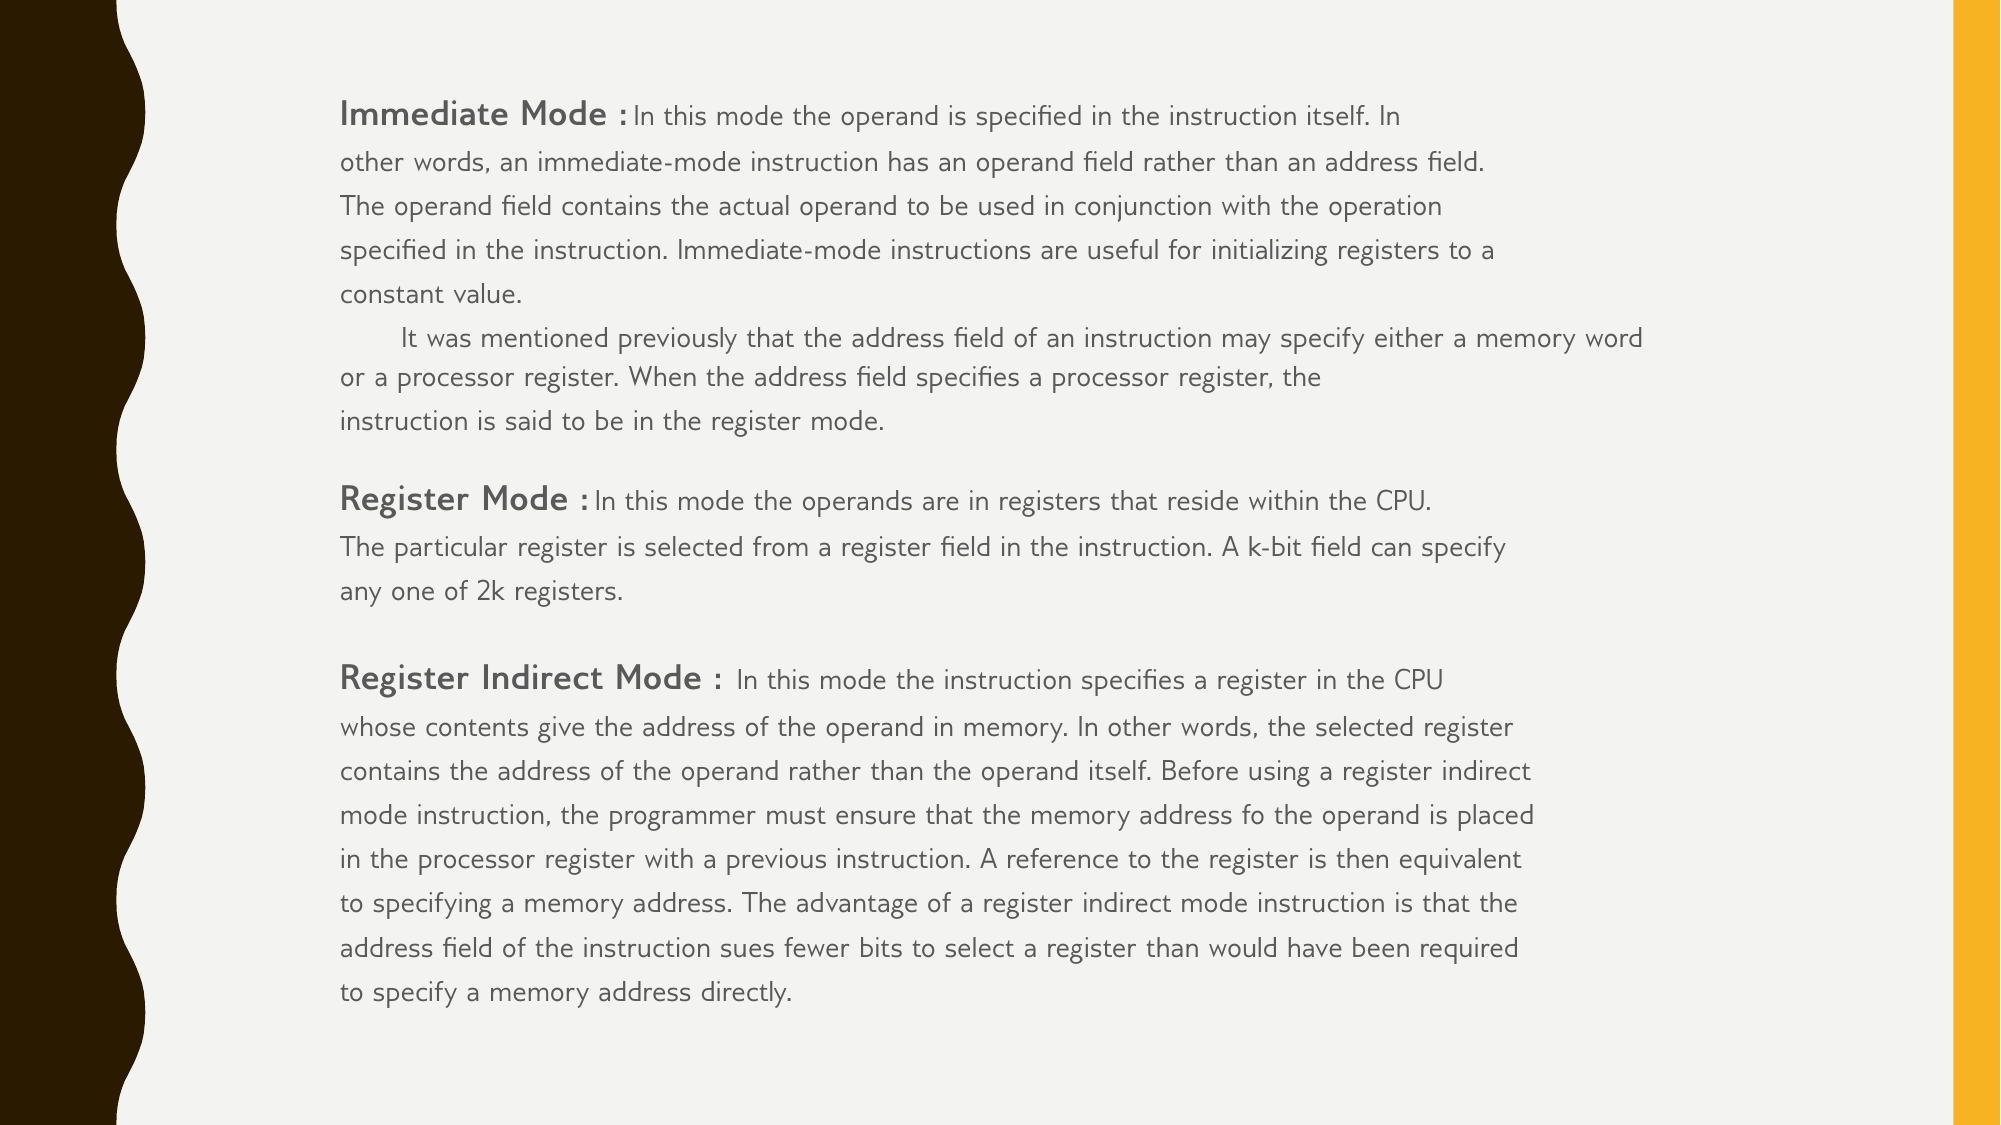

Immediate Mode : In this mode the operand is specified in the instruction itself. In
other words, an immediate-mode instruction has an operand field rather than an address field.
The operand field contains the actual operand to be used in conjunction with the operation
specified in the instruction. Immediate-mode instructions are useful for initializing registers to a
constant value.
	It was mentioned previously that the address field of an instruction may specify either a memory word or a processor register. When the address field specifies a processor register, the
instruction is said to be in the register mode.

Register Mode : In this mode the operands are in registers that reside within the CPU.
The particular register is selected from a register field in the instruction. A k-bit field can specify
any one of 2k registers.

Register Indirect Mode : In this mode the instruction specifies a register in the CPU
whose contents give the address of the operand in memory. In other words, the selected register
contains the address of the operand rather than the operand itself. Before using a register indirect
mode instruction, the programmer must ensure that the memory address fo the operand is placed
in the processor register with a previous instruction. A reference to the register is then equivalent
to specifying a memory address. The advantage of a register indirect mode instruction is that the
address field of the instruction sues fewer bits to select a register than would have been required
to specify a memory address directly.